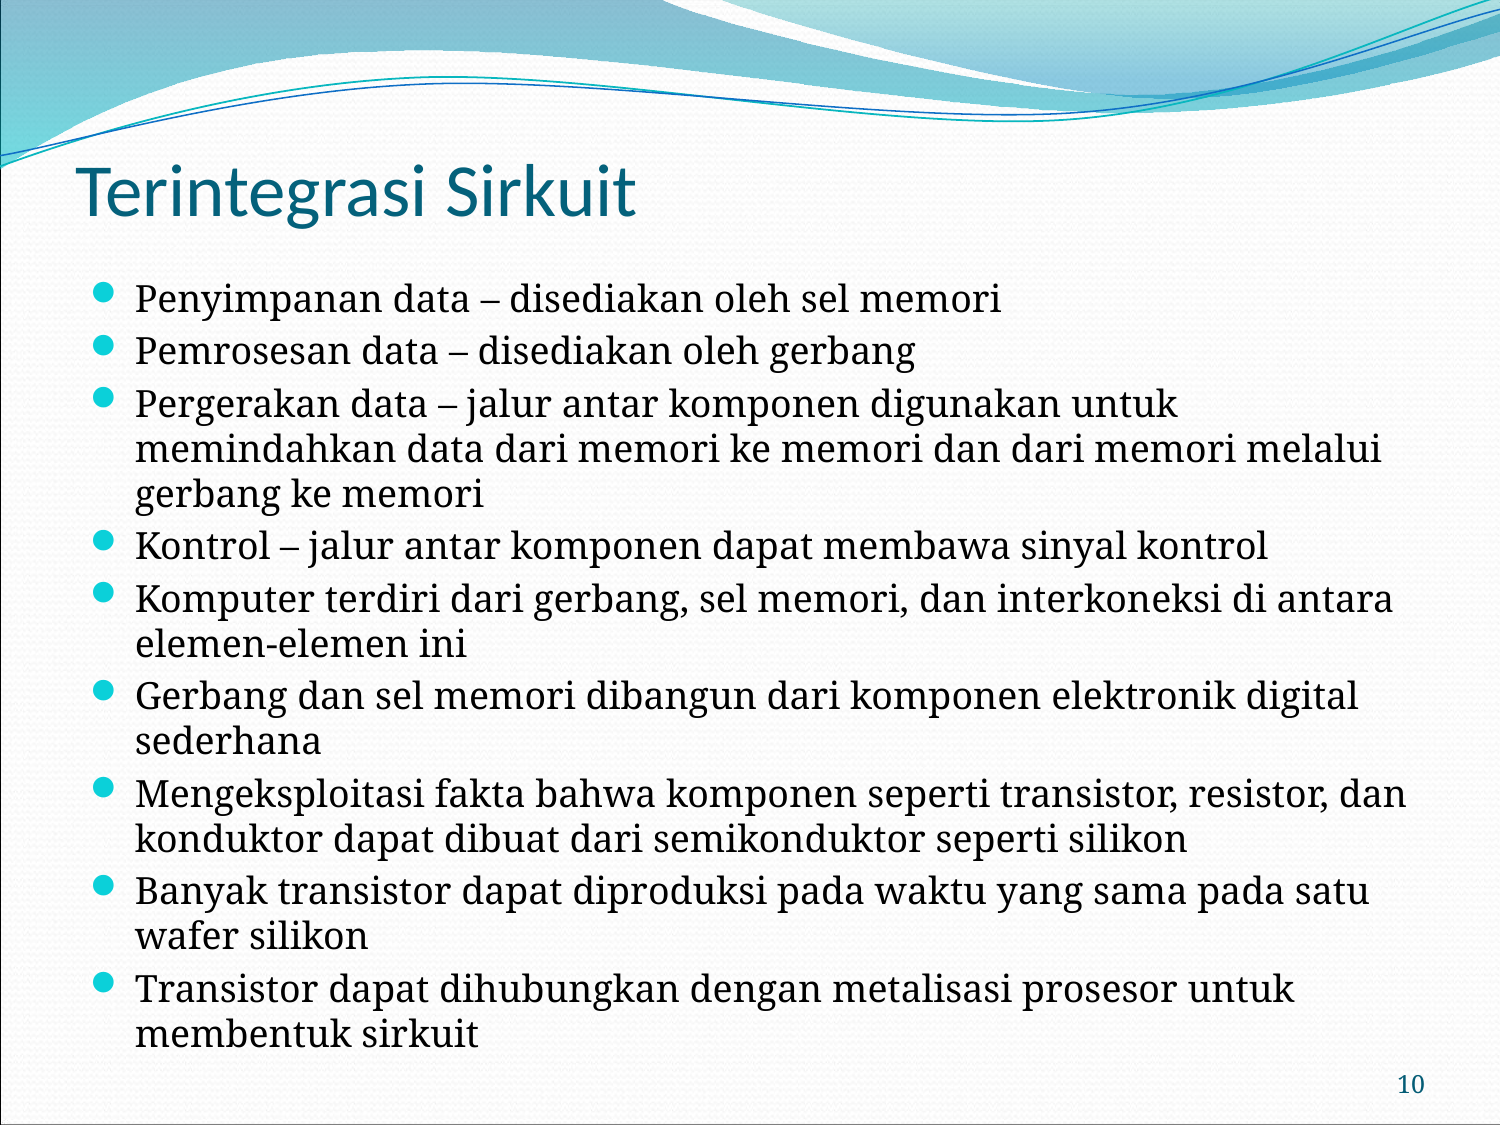

# Terintegrasi Sirkuit
Penyimpanan data – disediakan oleh sel memori
Pemrosesan data – disediakan oleh gerbang
Pergerakan data – jalur antar komponen digunakan untuk memindahkan data dari memori ke memori dan dari memori melalui gerbang ke memori
Kontrol – jalur antar komponen dapat membawa sinyal kontrol
Komputer terdiri dari gerbang, sel memori, dan interkoneksi di antara elemen-elemen ini
Gerbang dan sel memori dibangun dari komponen elektronik digital sederhana
Mengeksploitasi fakta bahwa komponen seperti transistor, resistor, dan konduktor dapat dibuat dari semikonduktor seperti silikon
Banyak transistor dapat diproduksi pada waktu yang sama pada satu wafer silikon
Transistor dapat dihubungkan dengan metalisasi prosesor untuk membentuk sirkuit

10